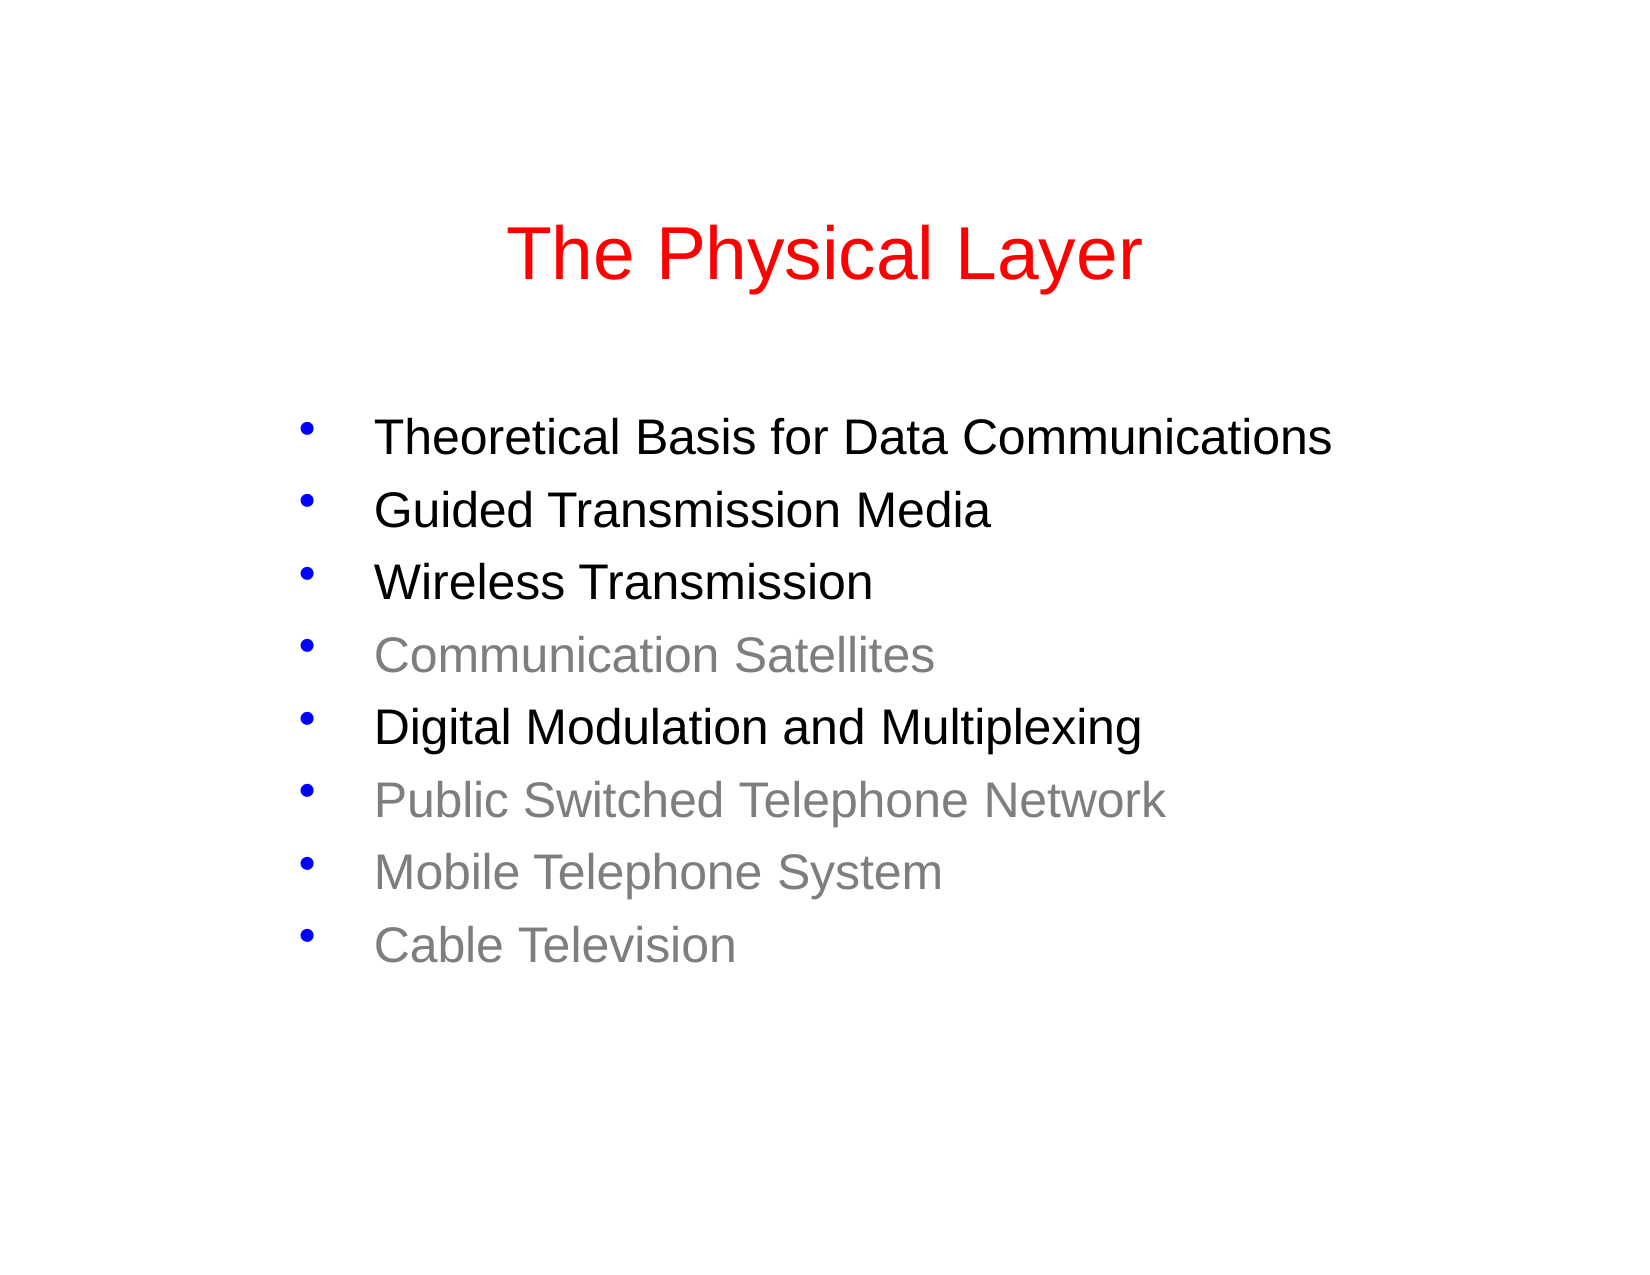

# The Physical Layer

Theoretical Basis for Data Communications
Guided Transmission Media
Wireless Transmission
Communication Satellites
Digital Modulation and Multiplexing
Public Switched Telephone Network
Mobile Telephone System
Cable Television